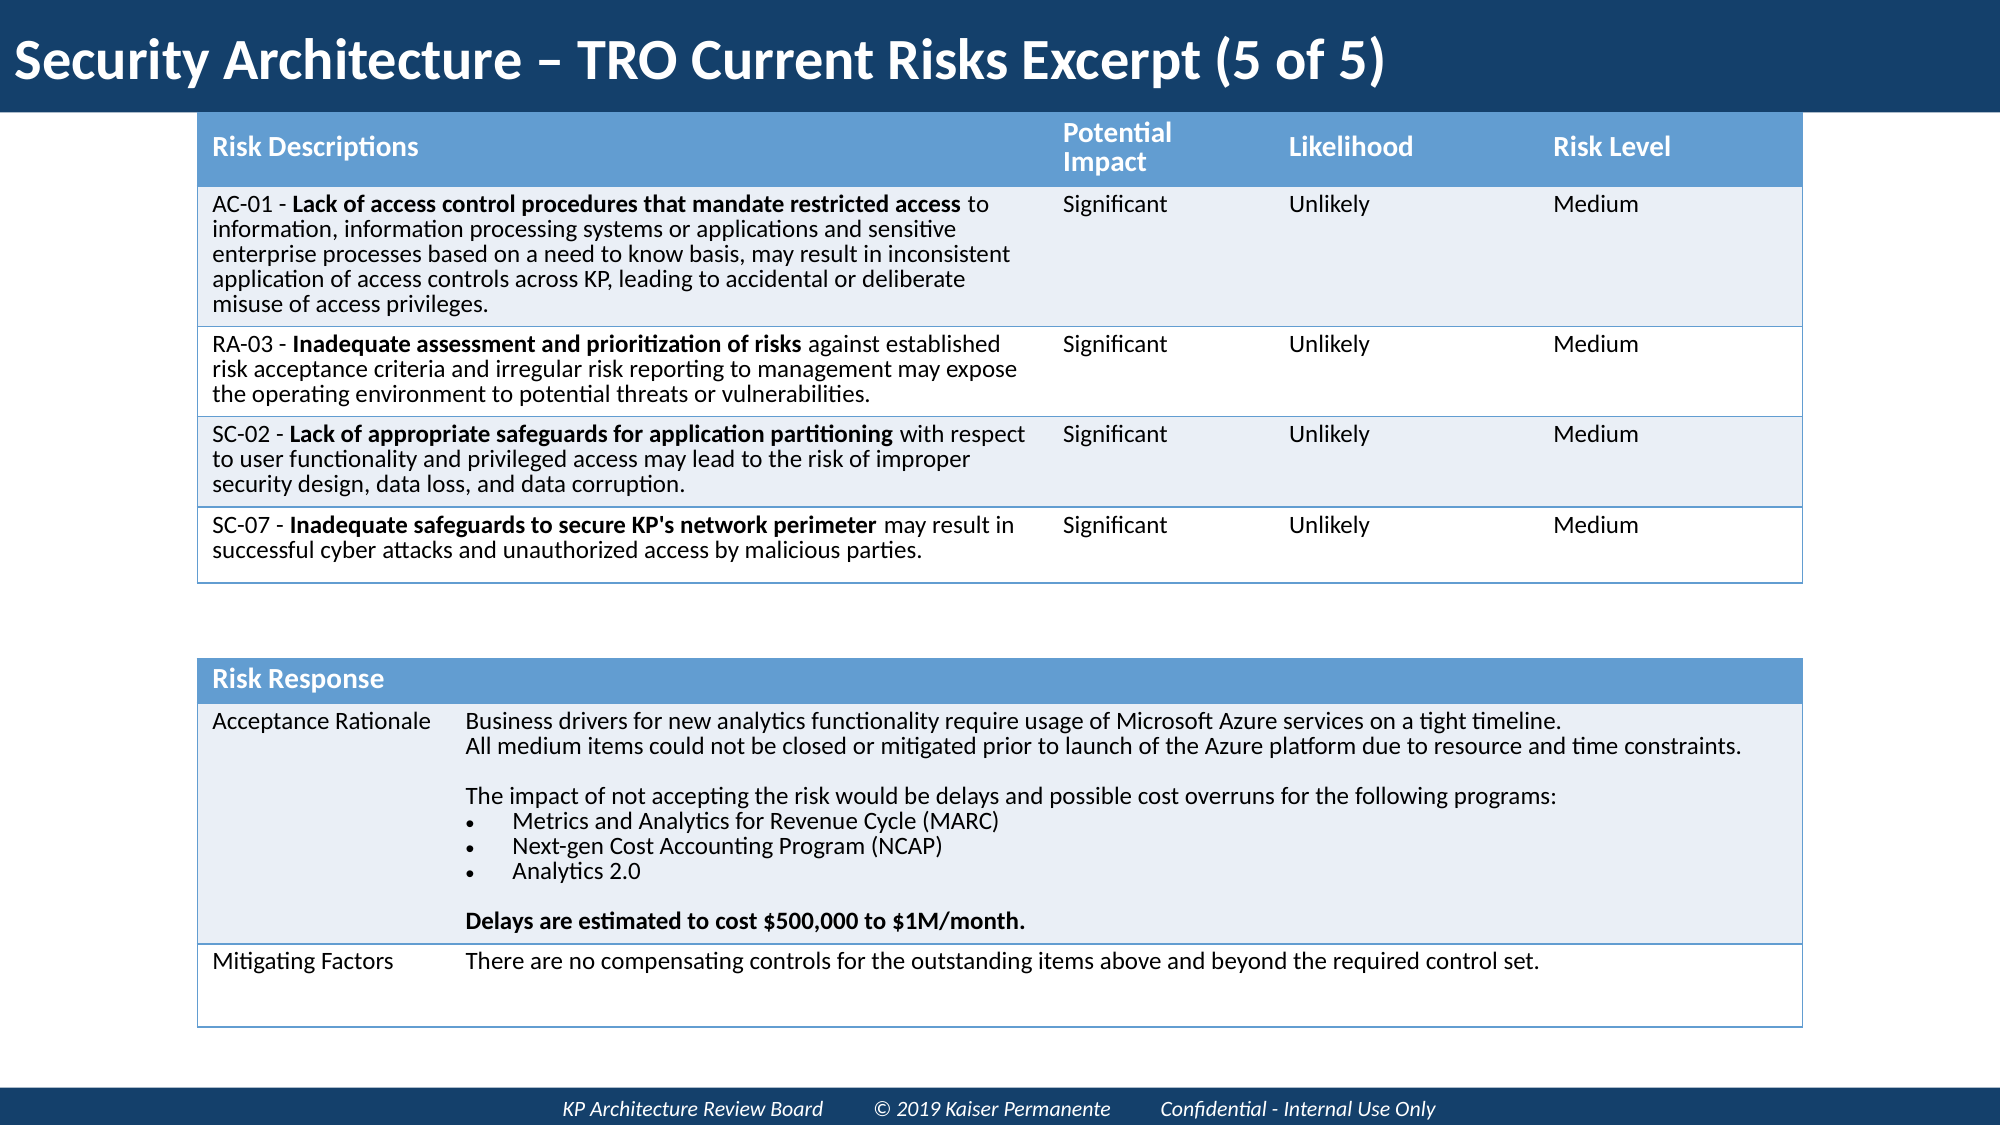

# Security Architecture – TRO Current Risks Excerpt (5 of 5)
| Risk Descriptions | Potential Impact | Likelihood | Risk Level |
| --- | --- | --- | --- |
| AC-01 - Lack of access control procedures that mandate restricted access to information, information processing systems or applications and sensitive enterprise processes based on a need to know basis, may result in inconsistent application of access controls across KP, leading to accidental or deliberate misuse of access privileges. | Significant | Unlikely | Medium |
| RA-03 - Inadequate assessment and prioritization of risks against established risk acceptance criteria and irregular risk reporting to management may expose the operating environment to potential threats or vulnerabilities. | Significant | Unlikely | Medium |
| SC-02 - Lack of appropriate safeguards for application partitioning with respect to user functionality and privileged access may lead to the risk of improper security design, data loss, and data corruption. | Significant | Unlikely | Medium |
| SC-07 - Inadequate safeguards to secure KP's network perimeter may result in successful cyber attacks and unauthorized access by malicious parties. | Significant | Unlikely | Medium |
| Risk Response |  |
| --- | --- |
| Acceptance Rationale | Business drivers for new analytics functionality require usage of Microsoft Azure services on a tight timeline. All medium items could not be closed or mitigated prior to launch of the Azure platform due to resource and time constraints. The impact of not accepting the risk would be delays and possible cost overruns for the following programs: Metrics and Analytics for Revenue Cycle (MARC) Next-gen Cost Accounting Program (NCAP) Analytics 2.0 Delays are estimated to cost $500,000 to $1M/month. |
| Mitigating Factors | There are no compensating controls for the outstanding items above and beyond the required control set. |
KP Architecture Review Board          © 2019 Kaiser Permanente          Confidential - Internal Use Only